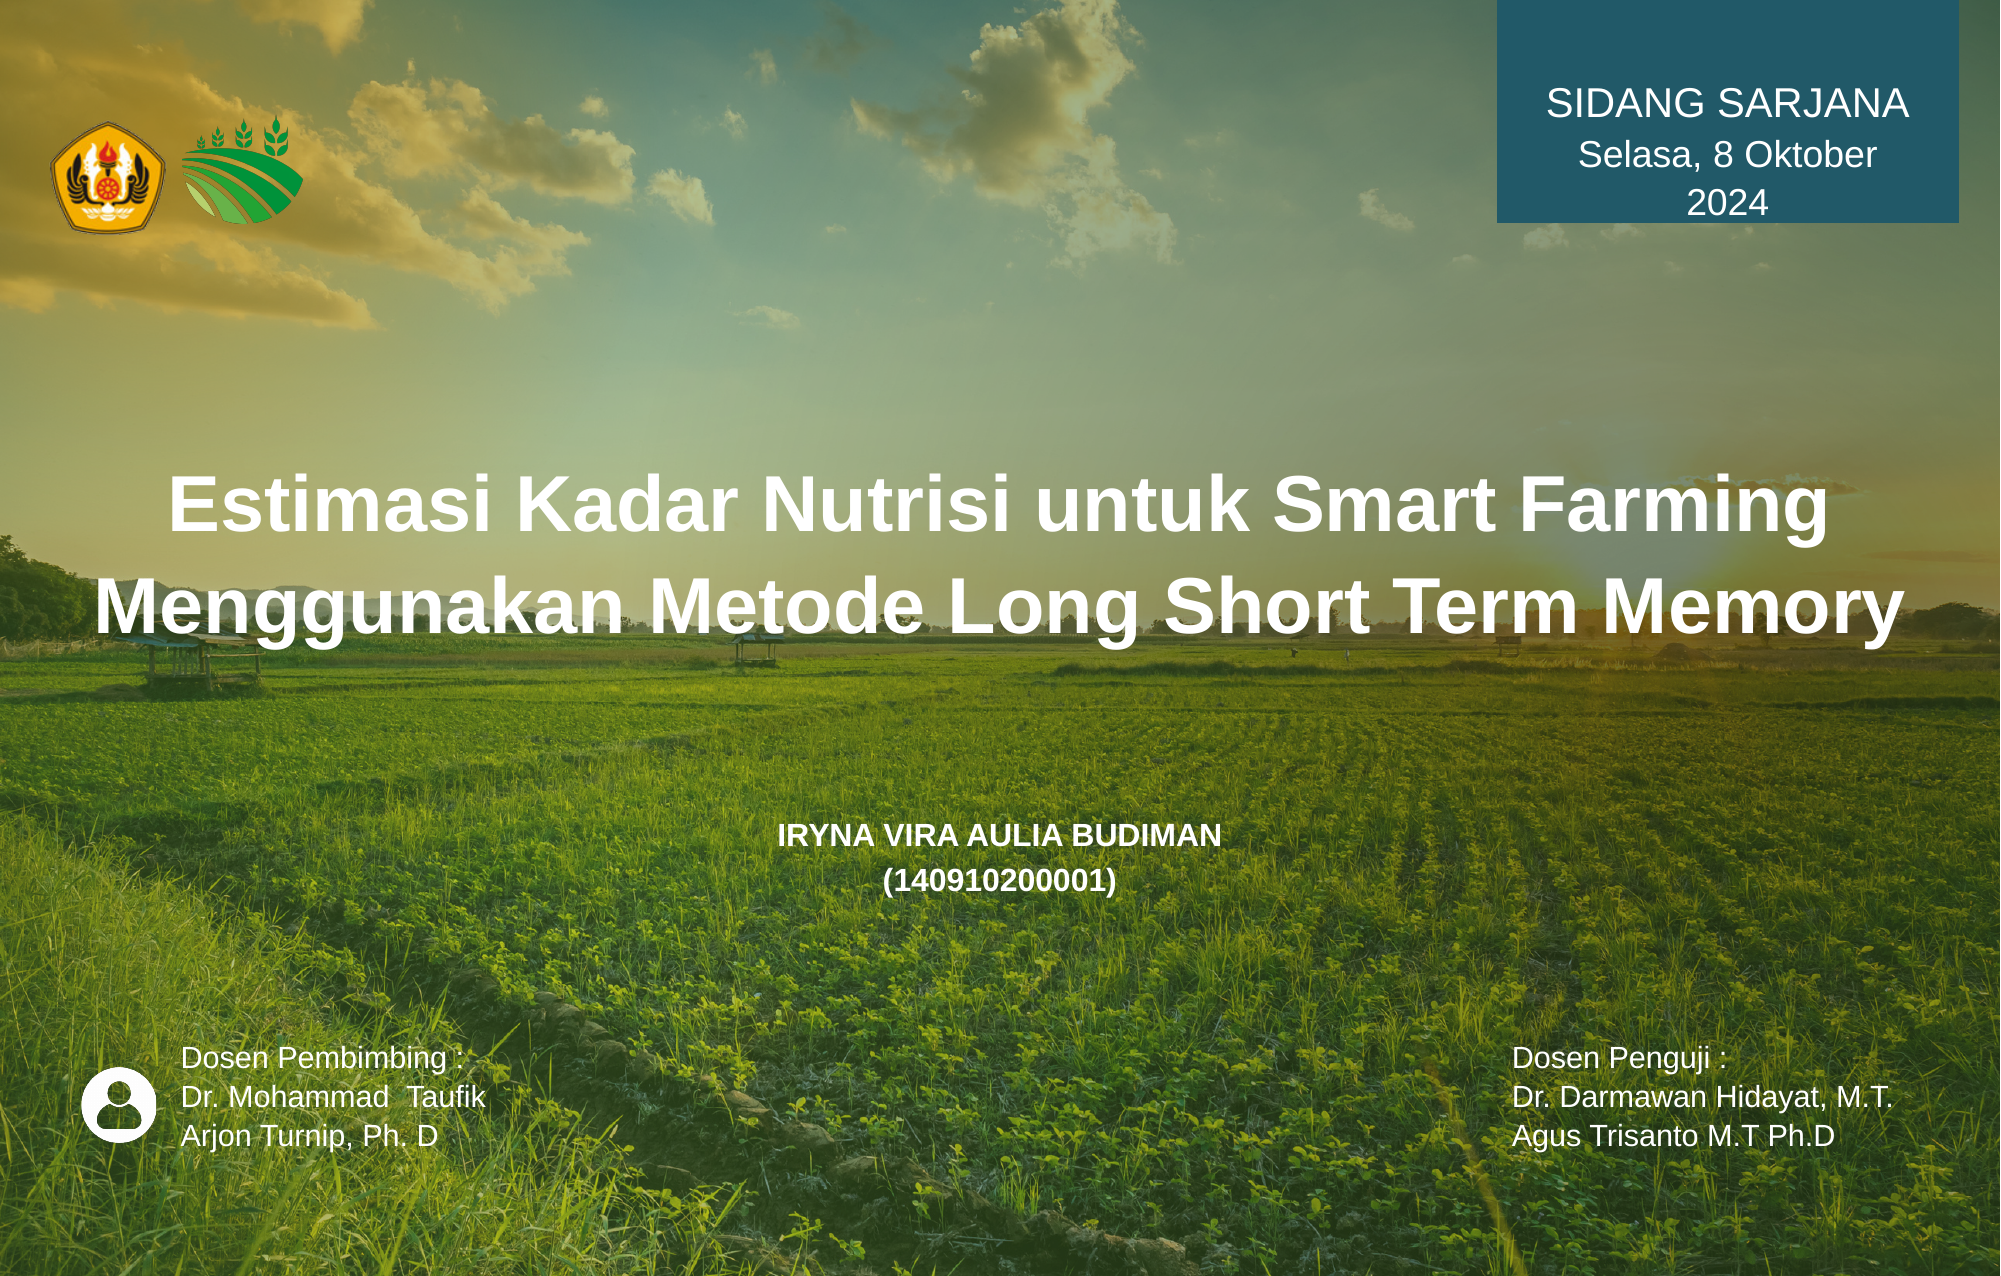

SIDANG SARJANA
Selasa, 8 Oktober 2024

Estimasi Kadar Nutrisi untuk Smart Farming Menggunakan Metode Long Short Term Memory

IRYNA VIRA AULIA BUDIMAN
(140910200001)
Dosen Pembimbing :
Dr. Mohammad  Taufik
Arjon Turnip, Ph. D
Dosen Penguji :
Dr. Darmawan Hidayat, M.T.
Agus Trisanto M.T Ph.D